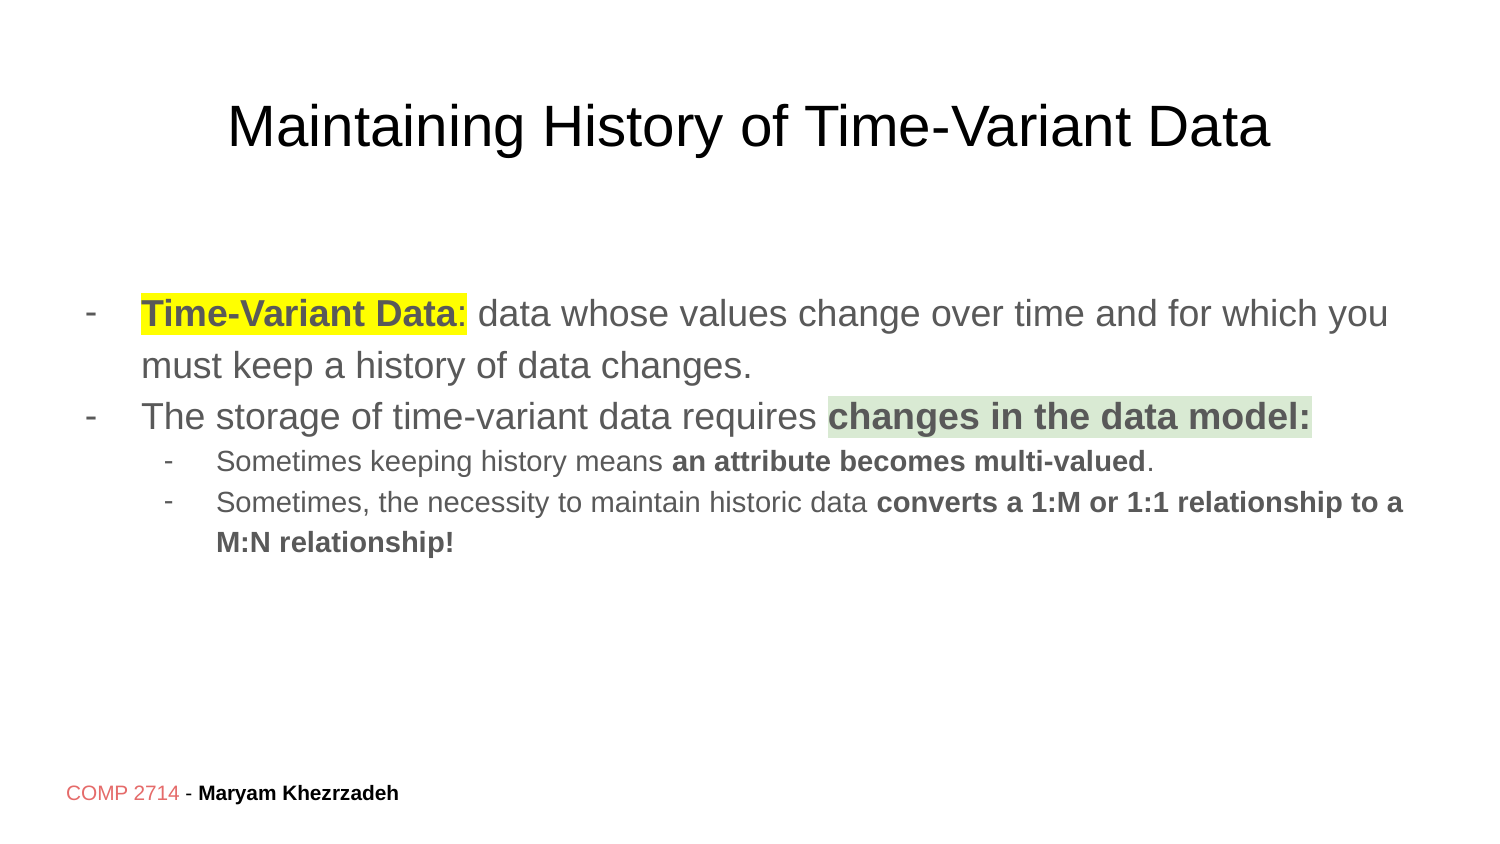

# Maintaining History of Time-Variant Data

Time-Variant Data: data whose values change over time and for which you must keep a history of data changes.
The storage of time-variant data requires changes in the data model:
Sometimes keeping history means an attribute becomes multi-valued.
Sometimes, the necessity to maintain historic data converts a 1:M or 1:1 relationship to a M:N relationship!